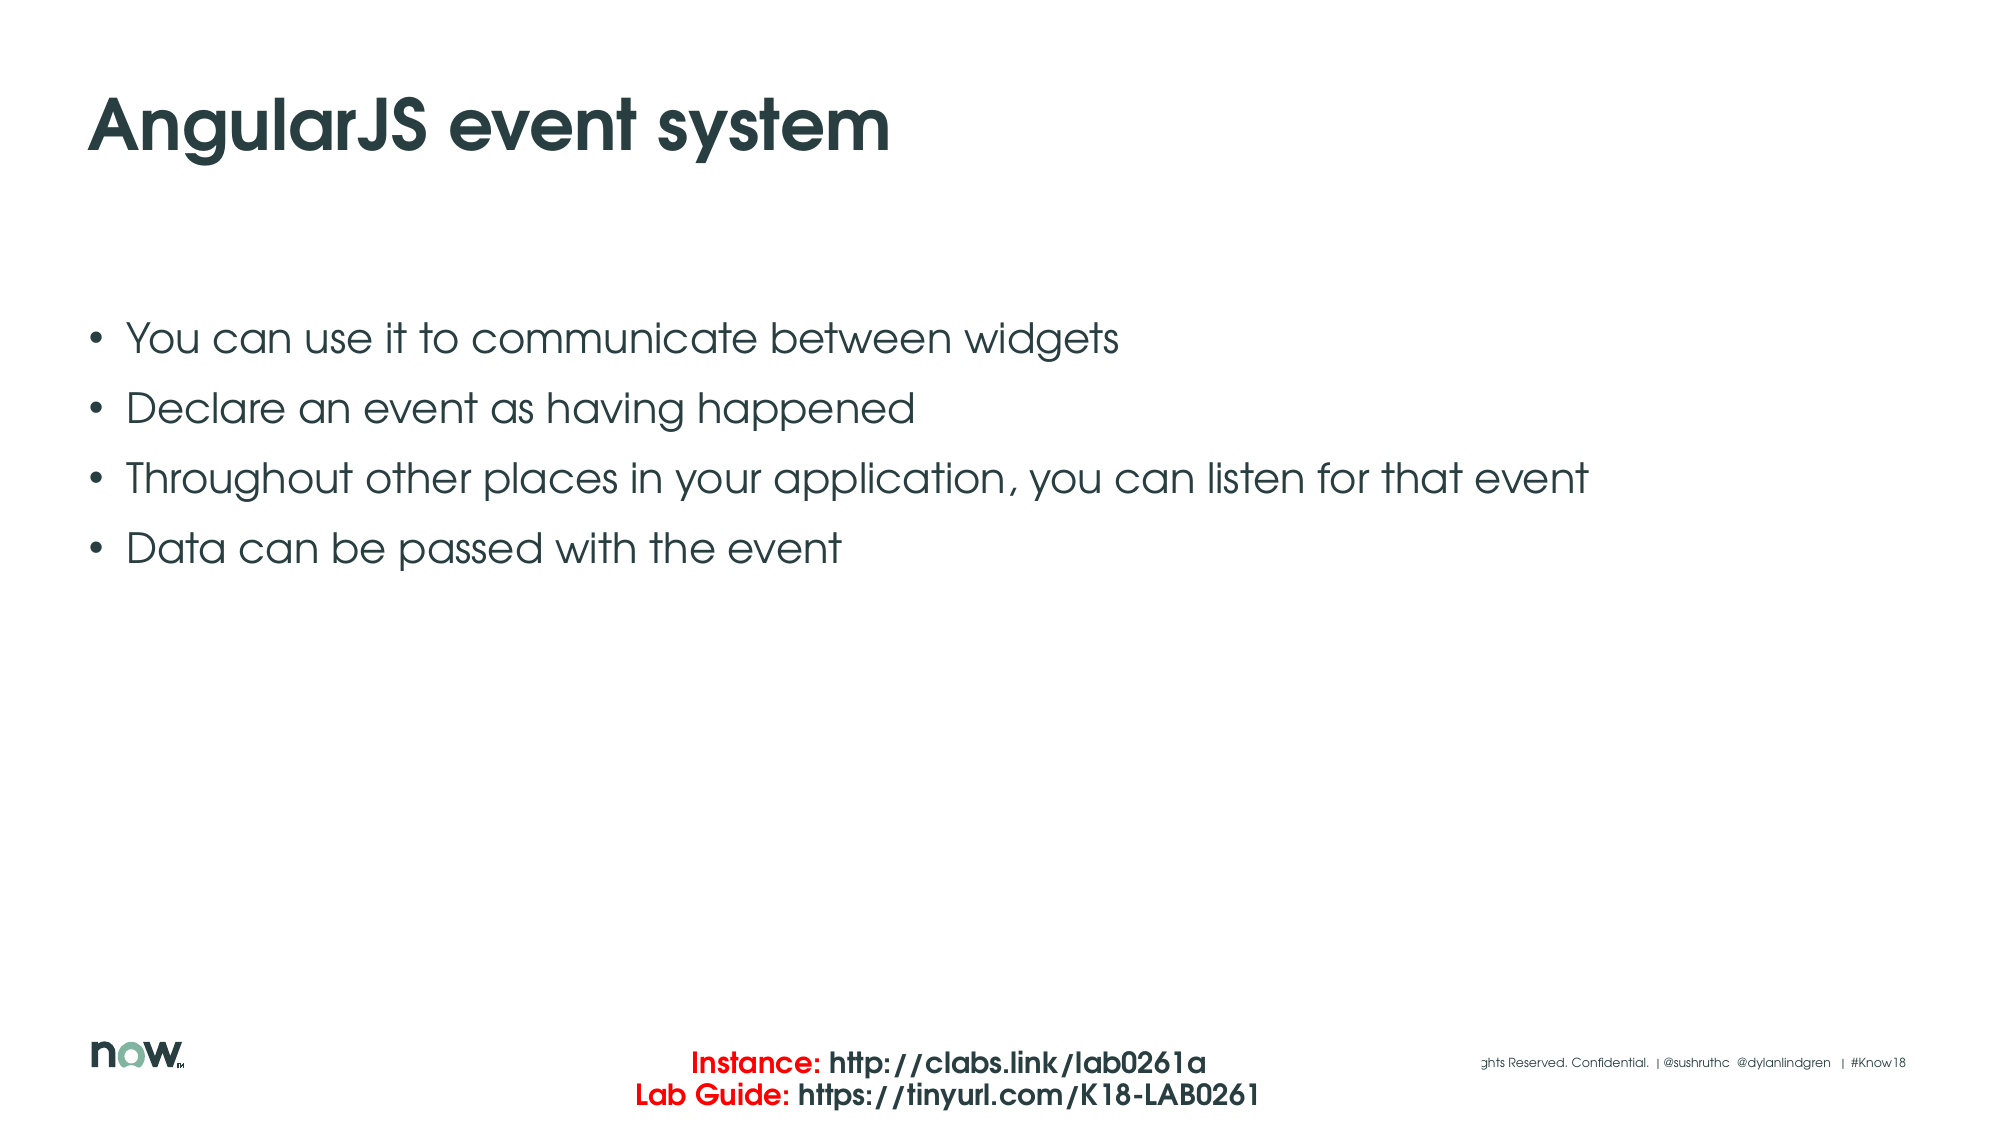

# AngularJS event system
You can use it to communicate between widgets
Declare an event as having happened
Throughout other places in your application, you can listen for that event
Data can be passed with the event